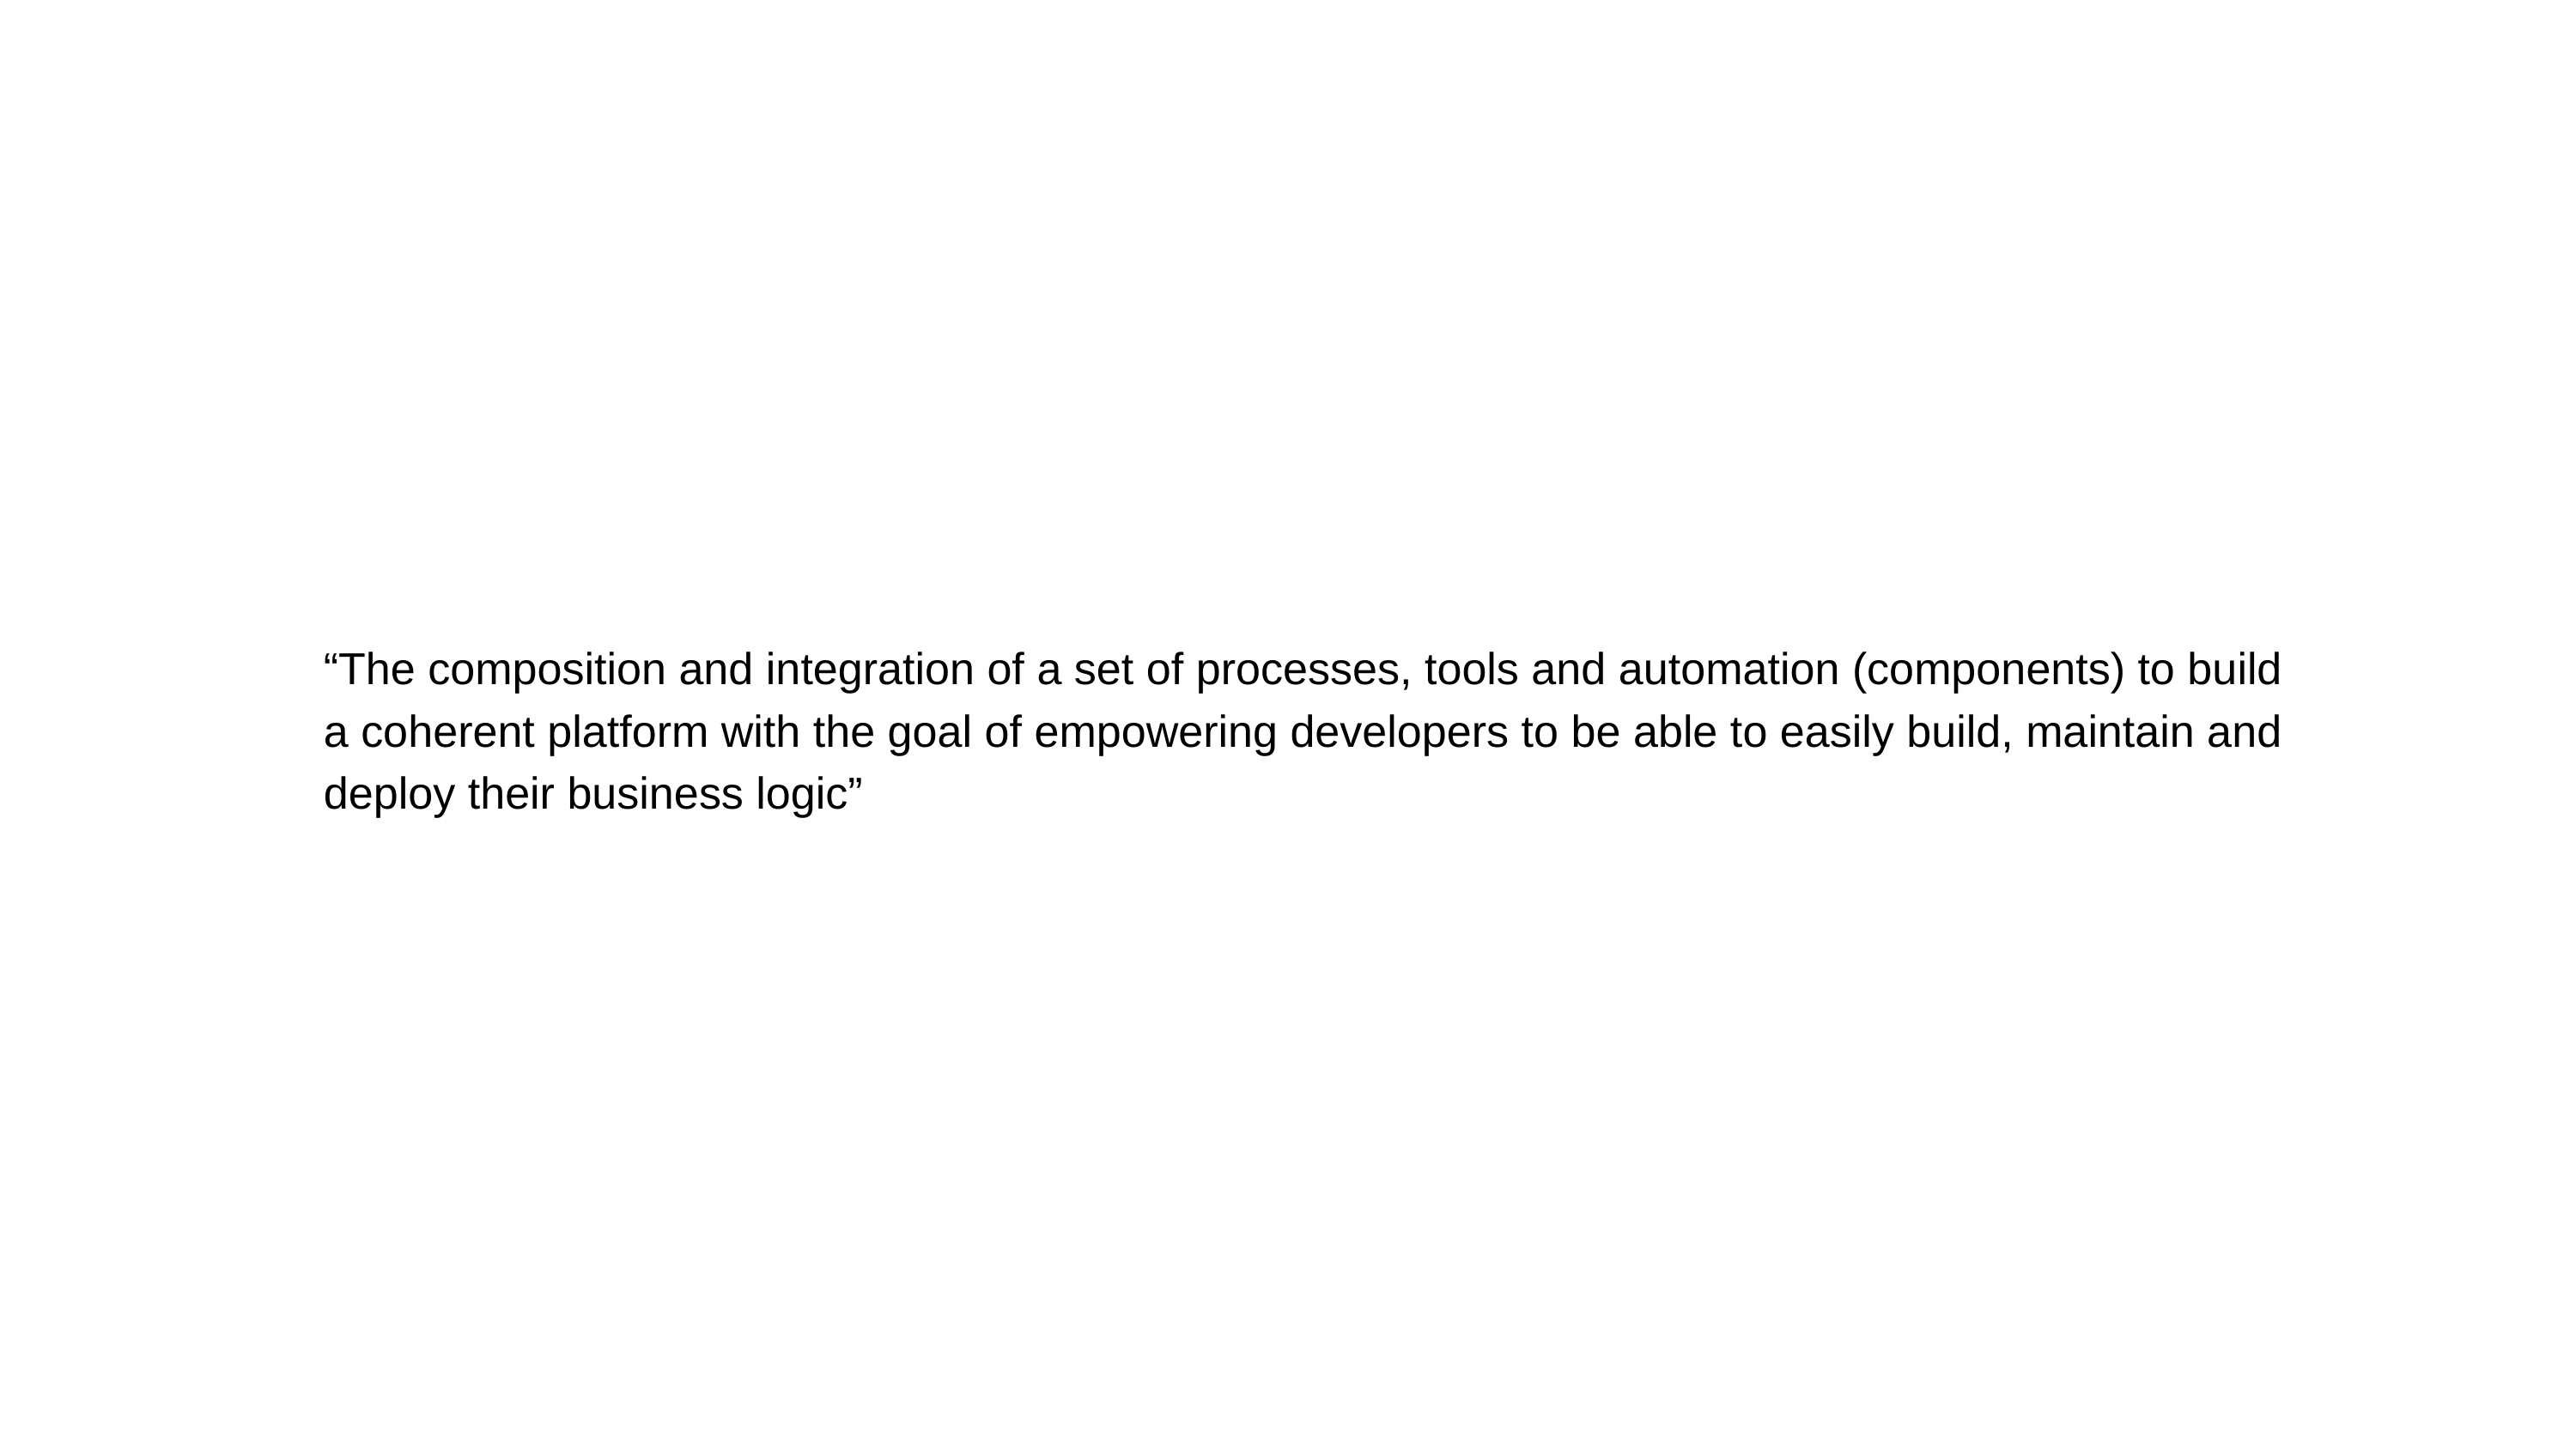

“The composition and integration of a set of processes, tools and automation (components) to build a coherent platform with the goal of empowering developers to be able to easily build, maintain and deploy their business logic”